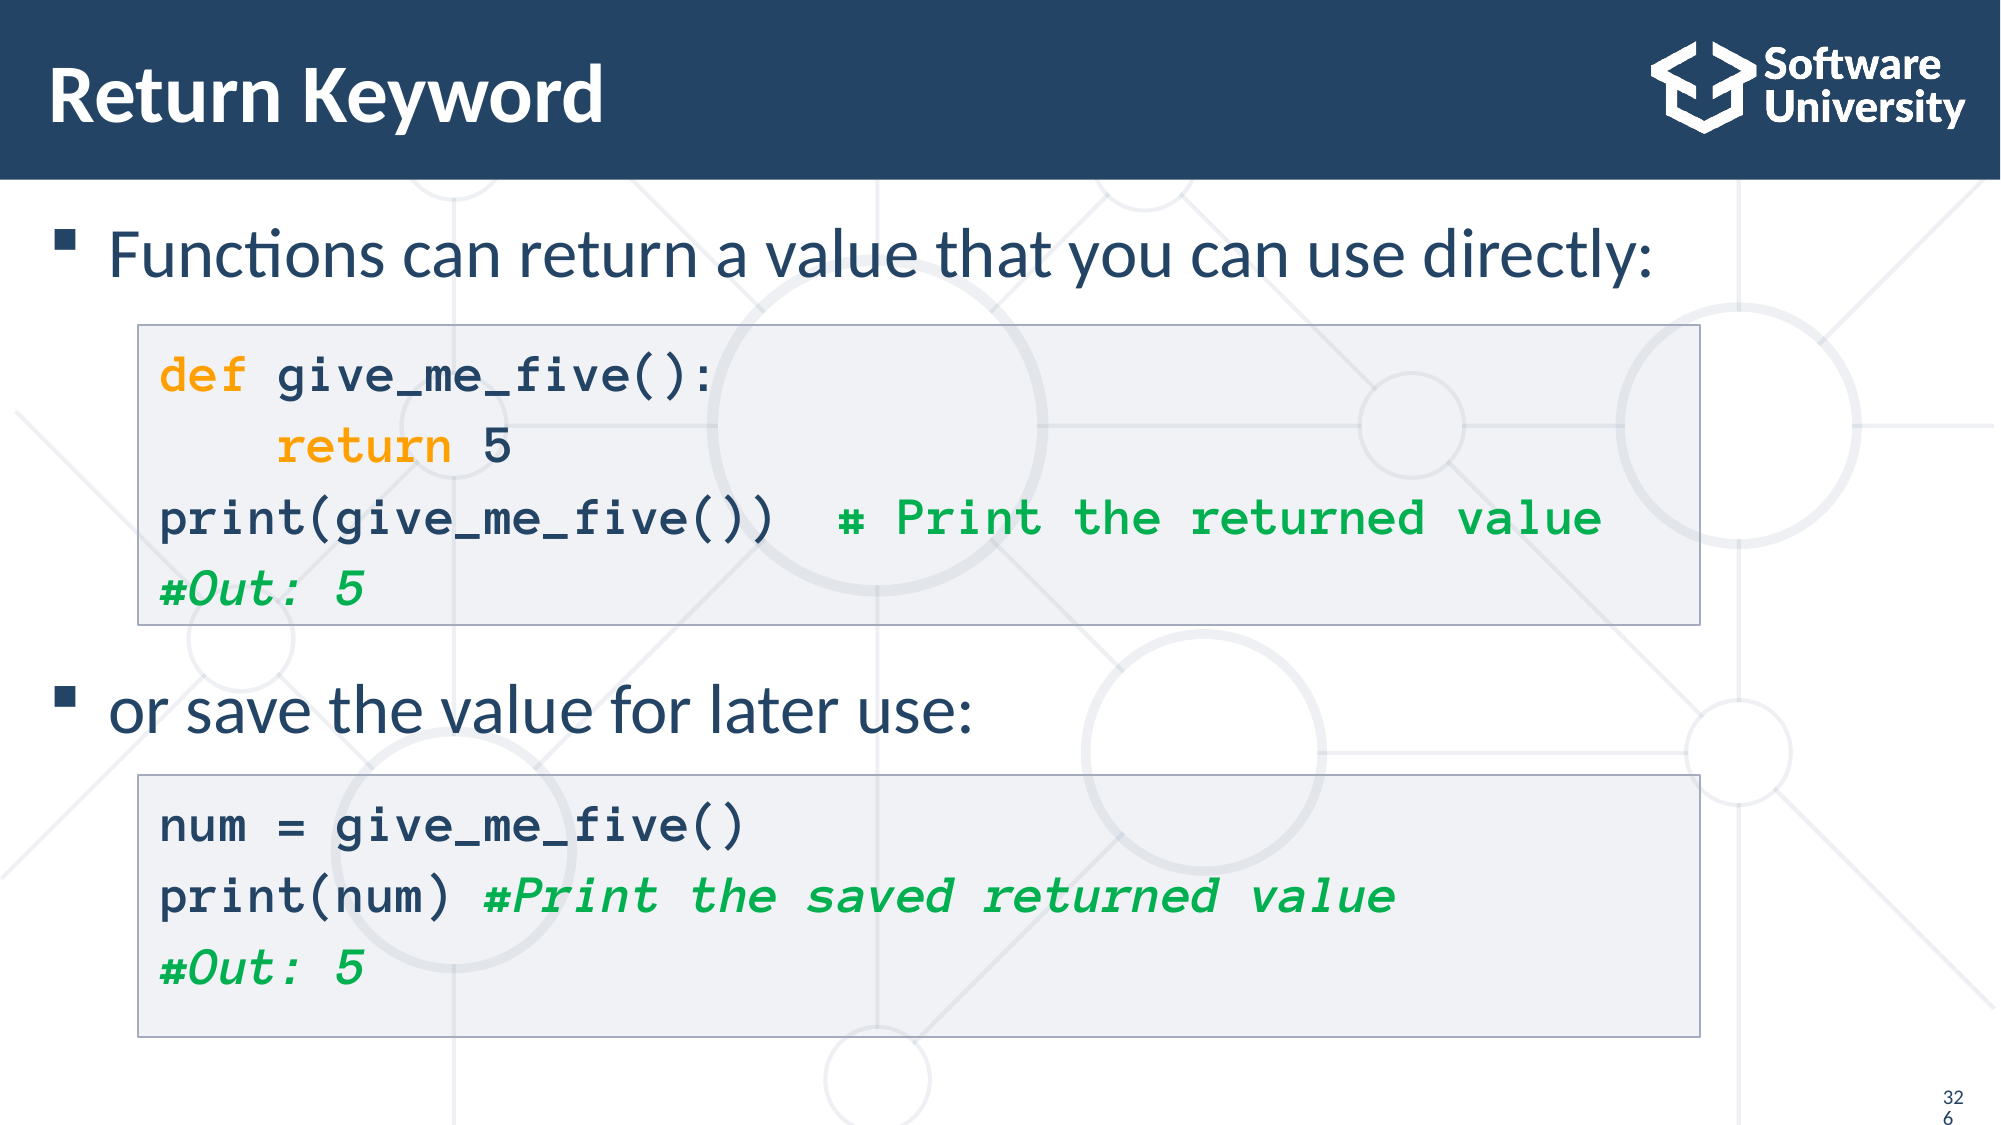

# Return Keyword
Functions can return a value that you can use directly:

or save the value for later use:
def give_me_five():
    return 5
print(give_me_five())  # Print the returned value
#Out: 5
num = give_me_five()
print(num) #Print the saved returned value
#Out: 5
326